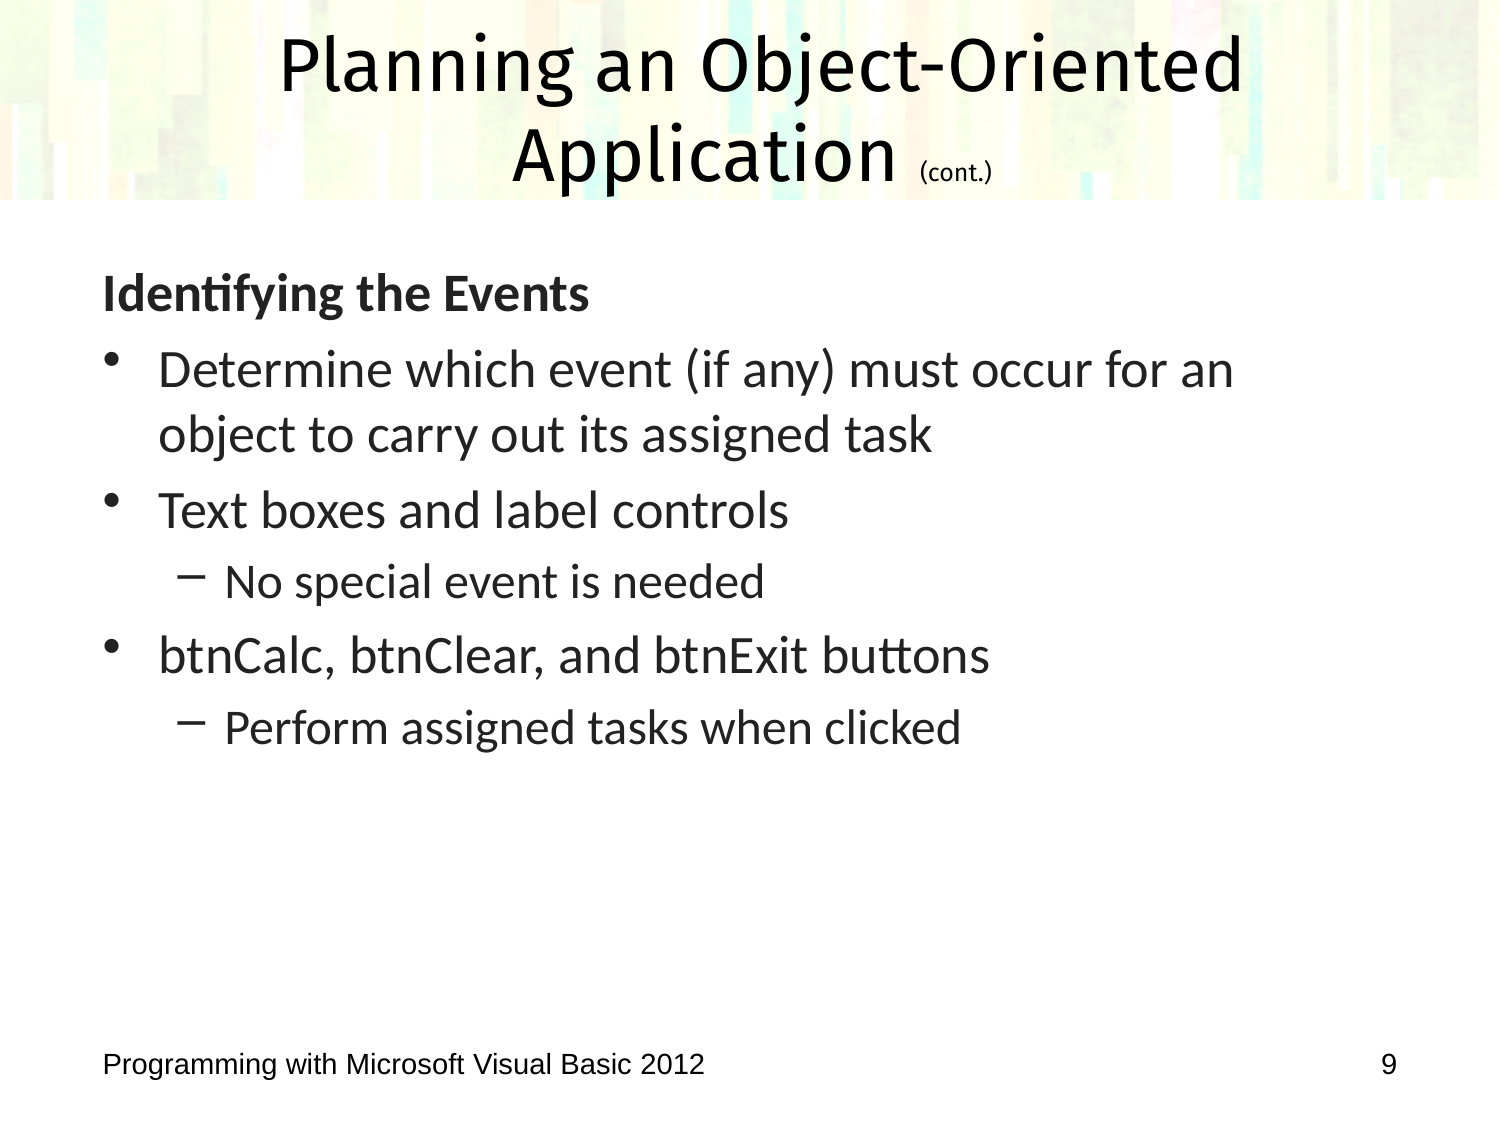

# Planning an Object-Oriented Application (cont.)
Identifying the Events
Determine which event (if any) must occur for an
object to carry out its assigned task
Text boxes and label controls
No special event is needed
btnCalc, btnClear, and btnExit buttons
Perform assigned tasks when clicked

Programming with Microsoft Visual Basic 2012
9